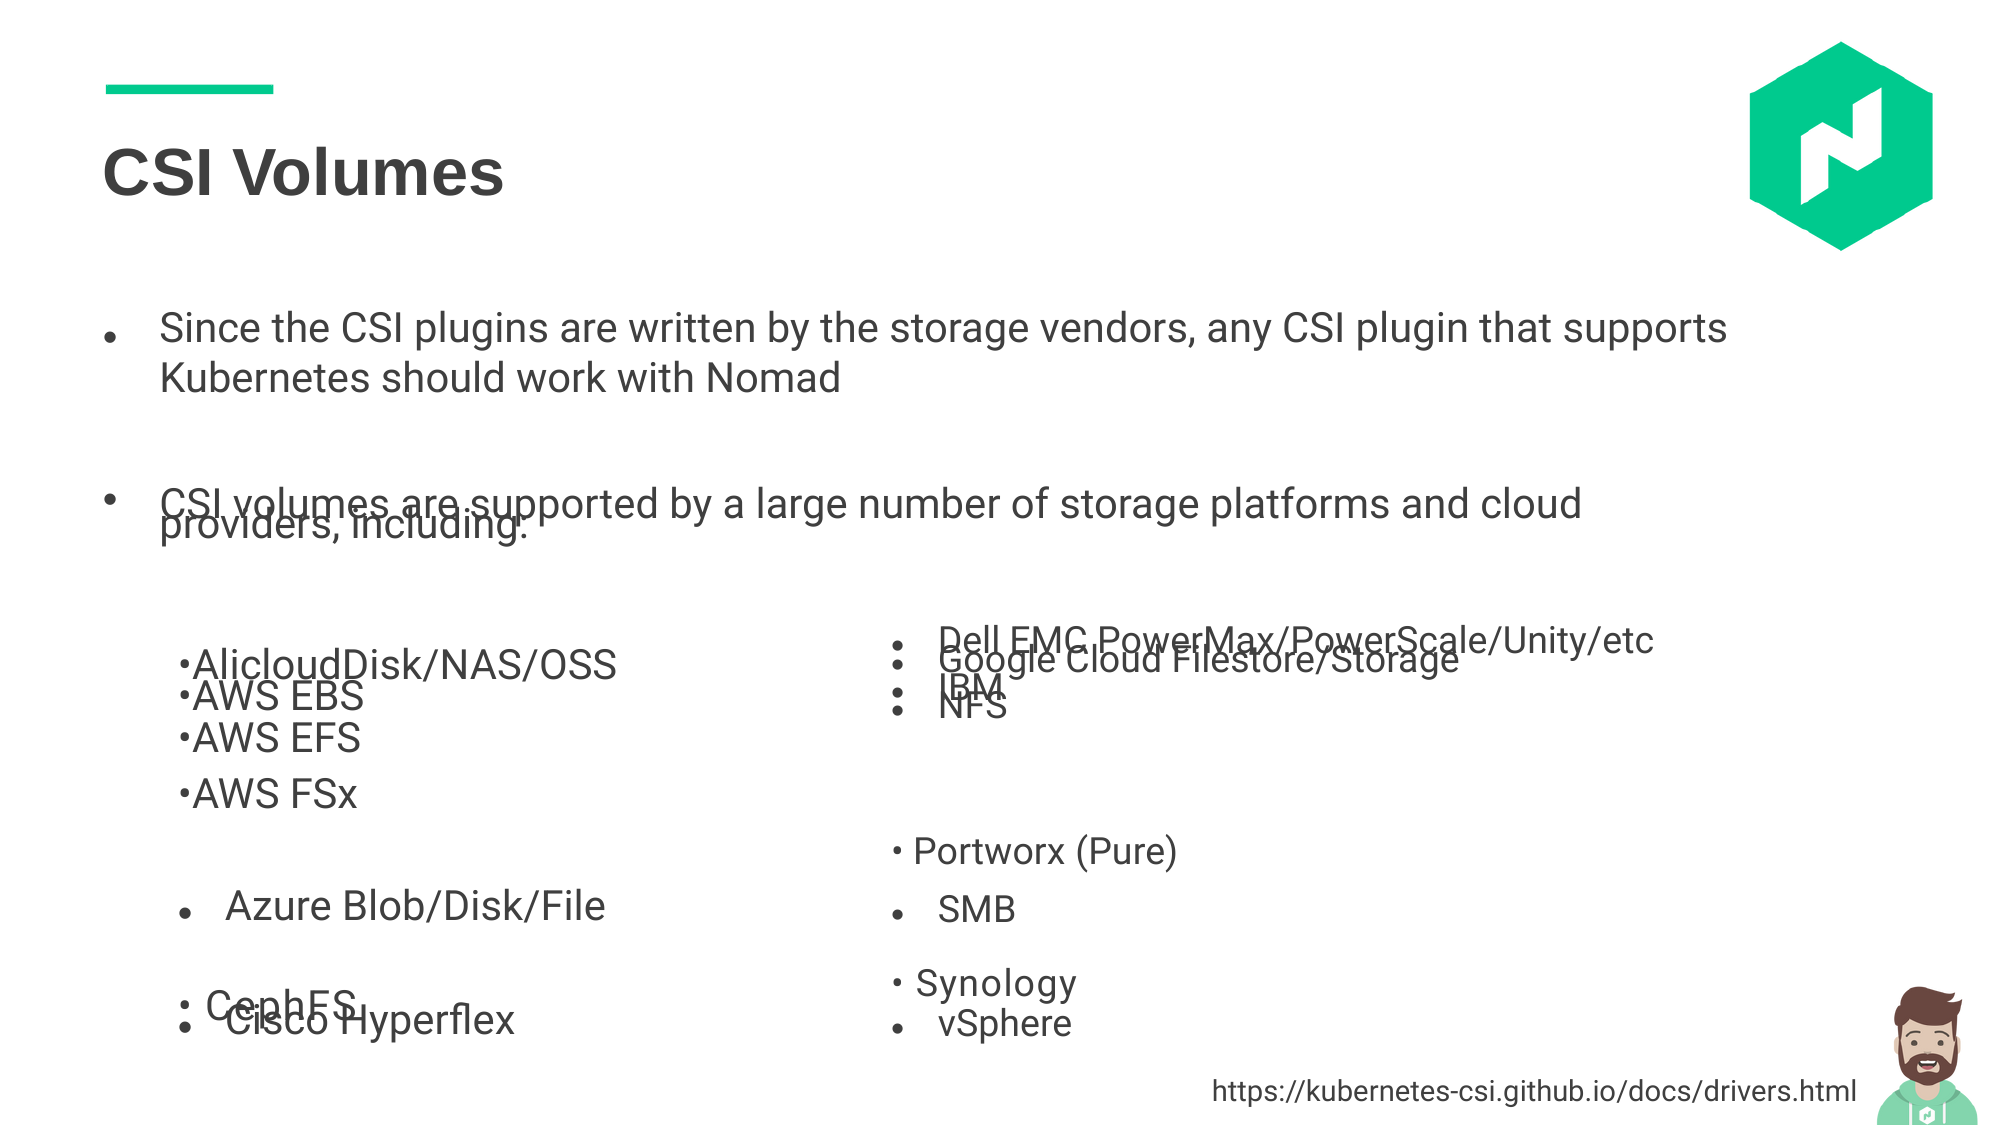

CSI Volumes
Since the CSI plugins are written by the storage vendors, any CSI plugin that supports Kubernetes should work with Nomad
•
CSI volumes are supported by a large number of storage platforms and cloud
providers, including:
•
Dell EMC PowerMax/PowerScale/Unity/etc
Google Cloud Filestore/Storage
IBM
NFS
•
•
•
•
•AlicloudDisk/NAS/OSS
•AWS EBS
•AWS EFS
•AWS FSx
• Portworx (Pure)
Azure Blob/Disk/File
•
• CephFS
SMB
•
• Synology

Cisco Hyperflex
vSphere
•
•
https://kubernetes-csi.github.io/docs/drivers.html